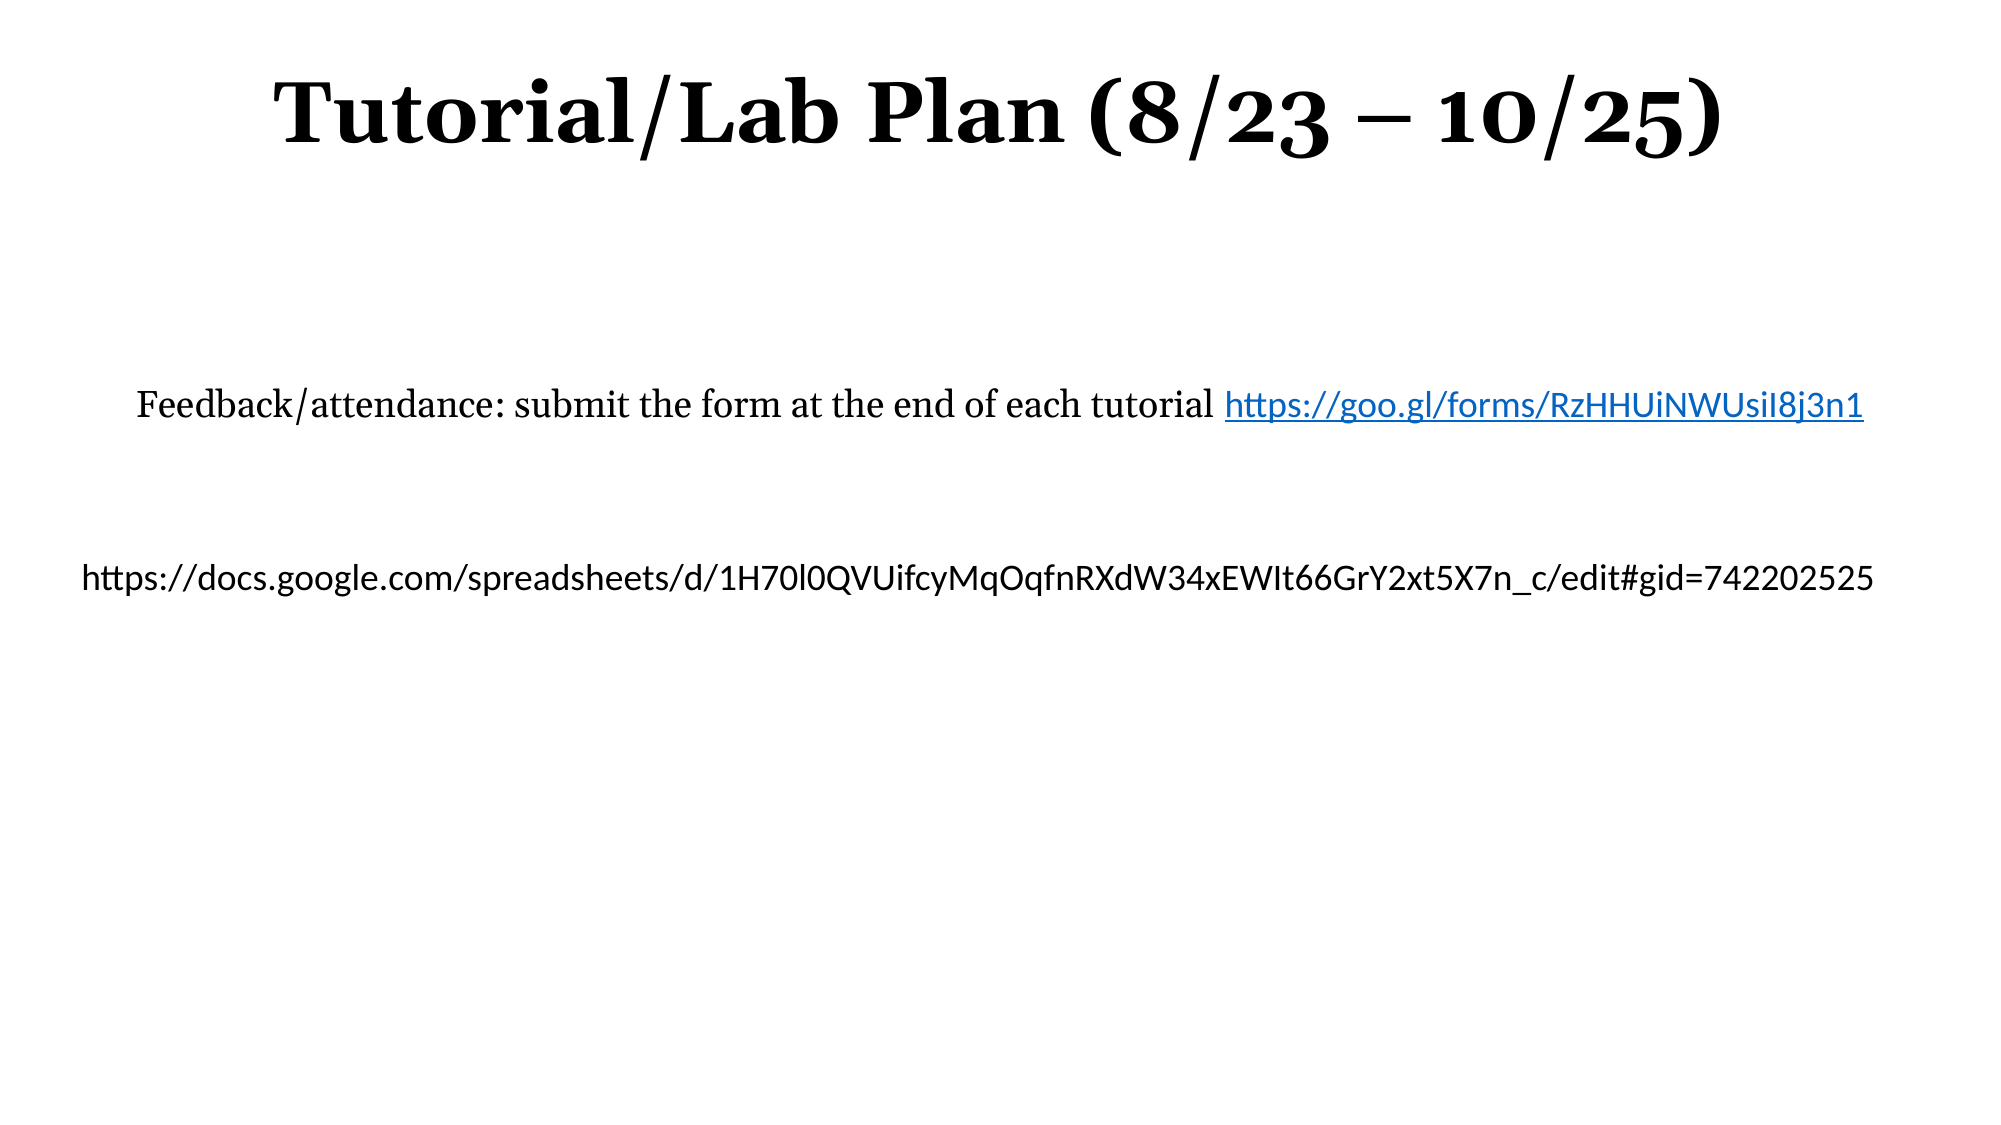

# Tutorial/Lab Plan (8/23 – 10/25)
Feedback/attendance: submit the form at the end of each tutorial https://goo.gl/forms/RzHHUiNWUsiI8j3n1
https://docs.google.com/spreadsheets/d/1H70l0QVUifcyMqOqfnRXdW34xEWIt66GrY2xt5X7n_c/edit#gid=742202525